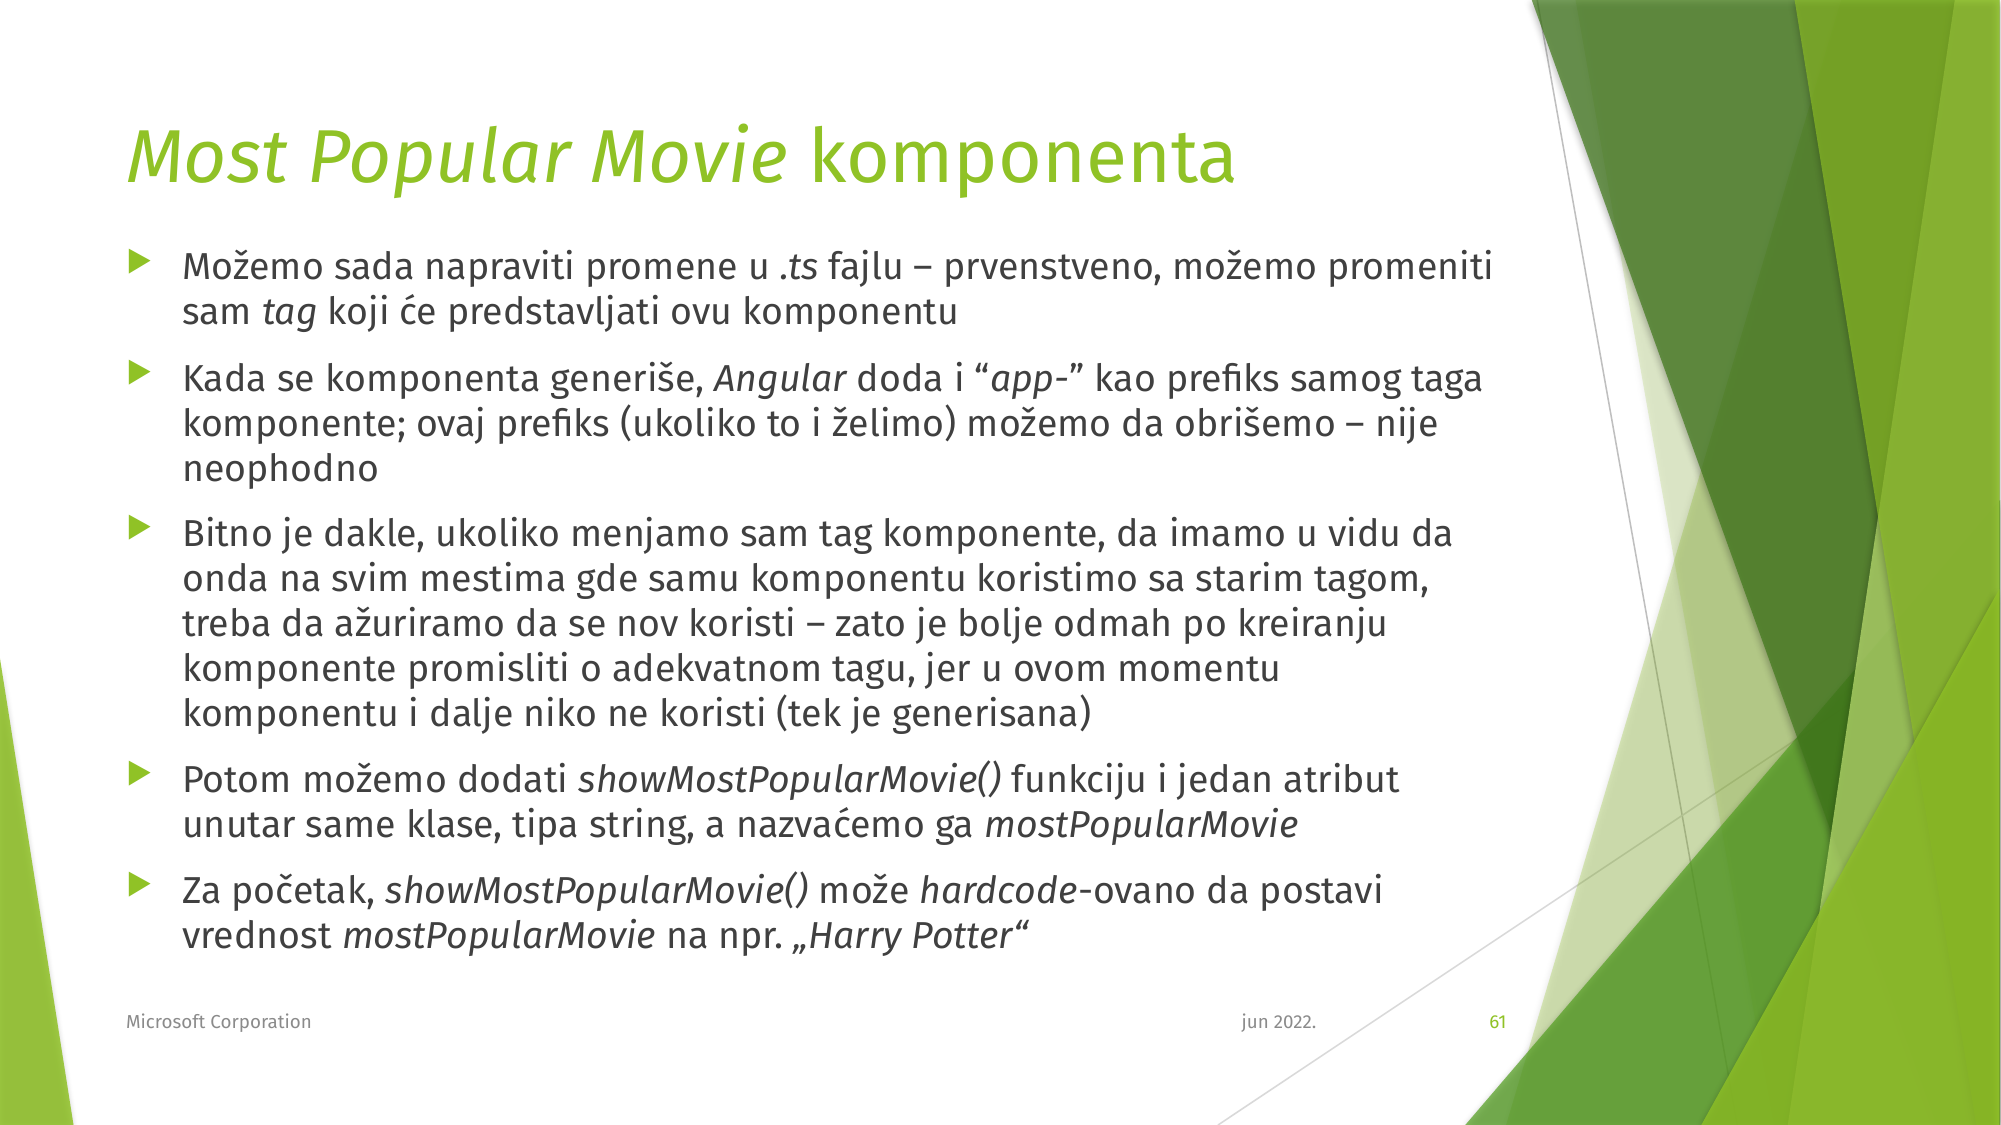

# Most Popular Movie komponenta
Možemo sada napraviti promene u .ts fajlu – prvenstveno, možemo promeniti sam tag koji će predstavljati ovu komponentu
Kada se komponenta generiše, Angular doda i “app-” kao prefiks samog taga komponente; ovaj prefiks (ukoliko to i želimo) možemo da obrišemo – nije neophodno
Bitno je dakle, ukoliko menjamo sam tag komponente, da imamo u vidu da onda na svim mestima gde samu komponentu koristimo sa starim tagom, treba da ažuriramo da se nov koristi – zato je bolje odmah po kreiranju komponente promisliti o adekvatnom tagu, jer u ovom momentu komponentu i dalje niko ne koristi (tek je generisana)
Potom možemo dodati showMostPopularMovie() funkciju i jedan atribut unutar same klase, tipa string, a nazvaćemo ga mostPopularMovie
Za početak, showMostPopularMovie() može hardcode-ovano da postavi vrednost mostPopularMovie na npr. „Harry Potter“
Microsoft Corporation
jun 2022.
61